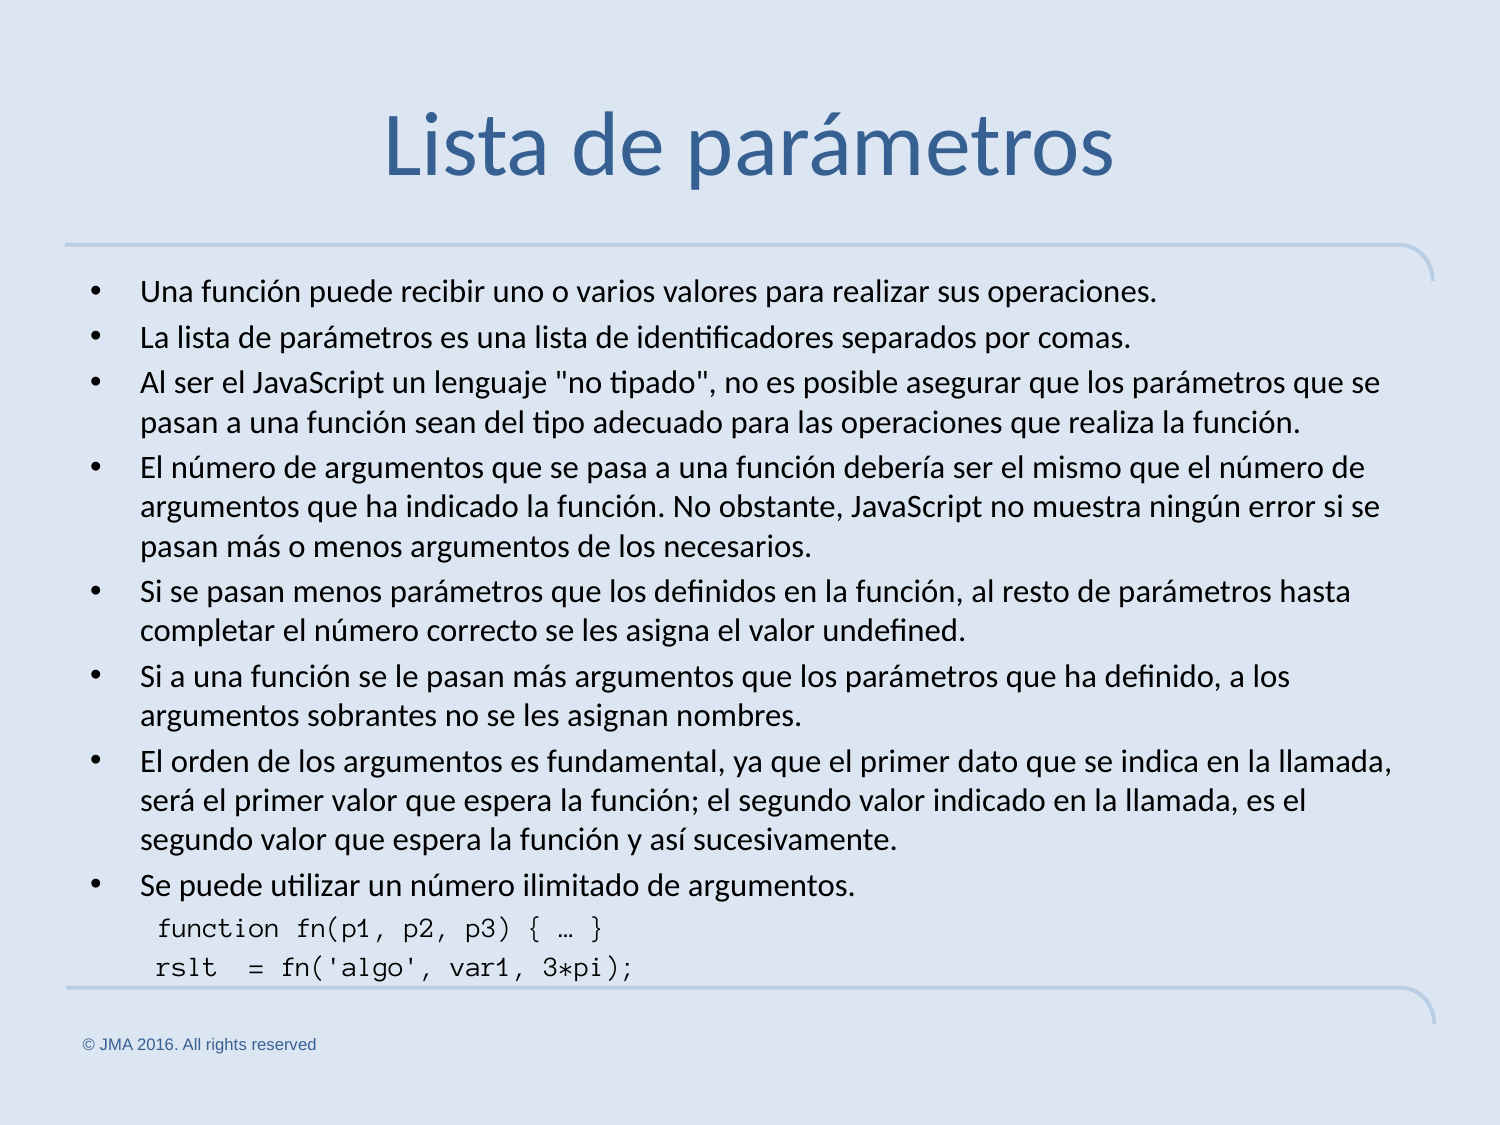

# Lista de parámetros
Una función puede recibir uno o varios valores para realizar sus operaciones.
La lista de parámetros es una lista de identificadores separados por comas.
Al ser el JavaScript un lenguaje "no tipado", no es posible asegurar que los parámetros que se pasan a una función sean del tipo adecuado para las operaciones que realiza la función.
El número de argumentos que se pasa a una función debería ser el mismo que el número de argumentos que ha indicado la función. No obstante, JavaScript no muestra ningún error si se pasan más o menos argumentos de los necesarios.
Si se pasan menos parámetros que los definidos en la función, al resto de parámetros hasta completar el número correcto se les asigna el valor undefined.
Si a una función se le pasan más argumentos que los parámetros que ha definido, a los argumentos sobrantes no se les asignan nombres.
El orden de los argumentos es fundamental, ya que el primer dato que se indica en la llamada, será el primer valor que espera la función; el segundo valor indicado en la llamada, es el segundo valor que espera la función y así sucesivamente.
Se puede utilizar un número ilimitado de argumentos.
function fn(p1, p2, p3) { … }
rslt  = fn('algo', var1, 3*pi);